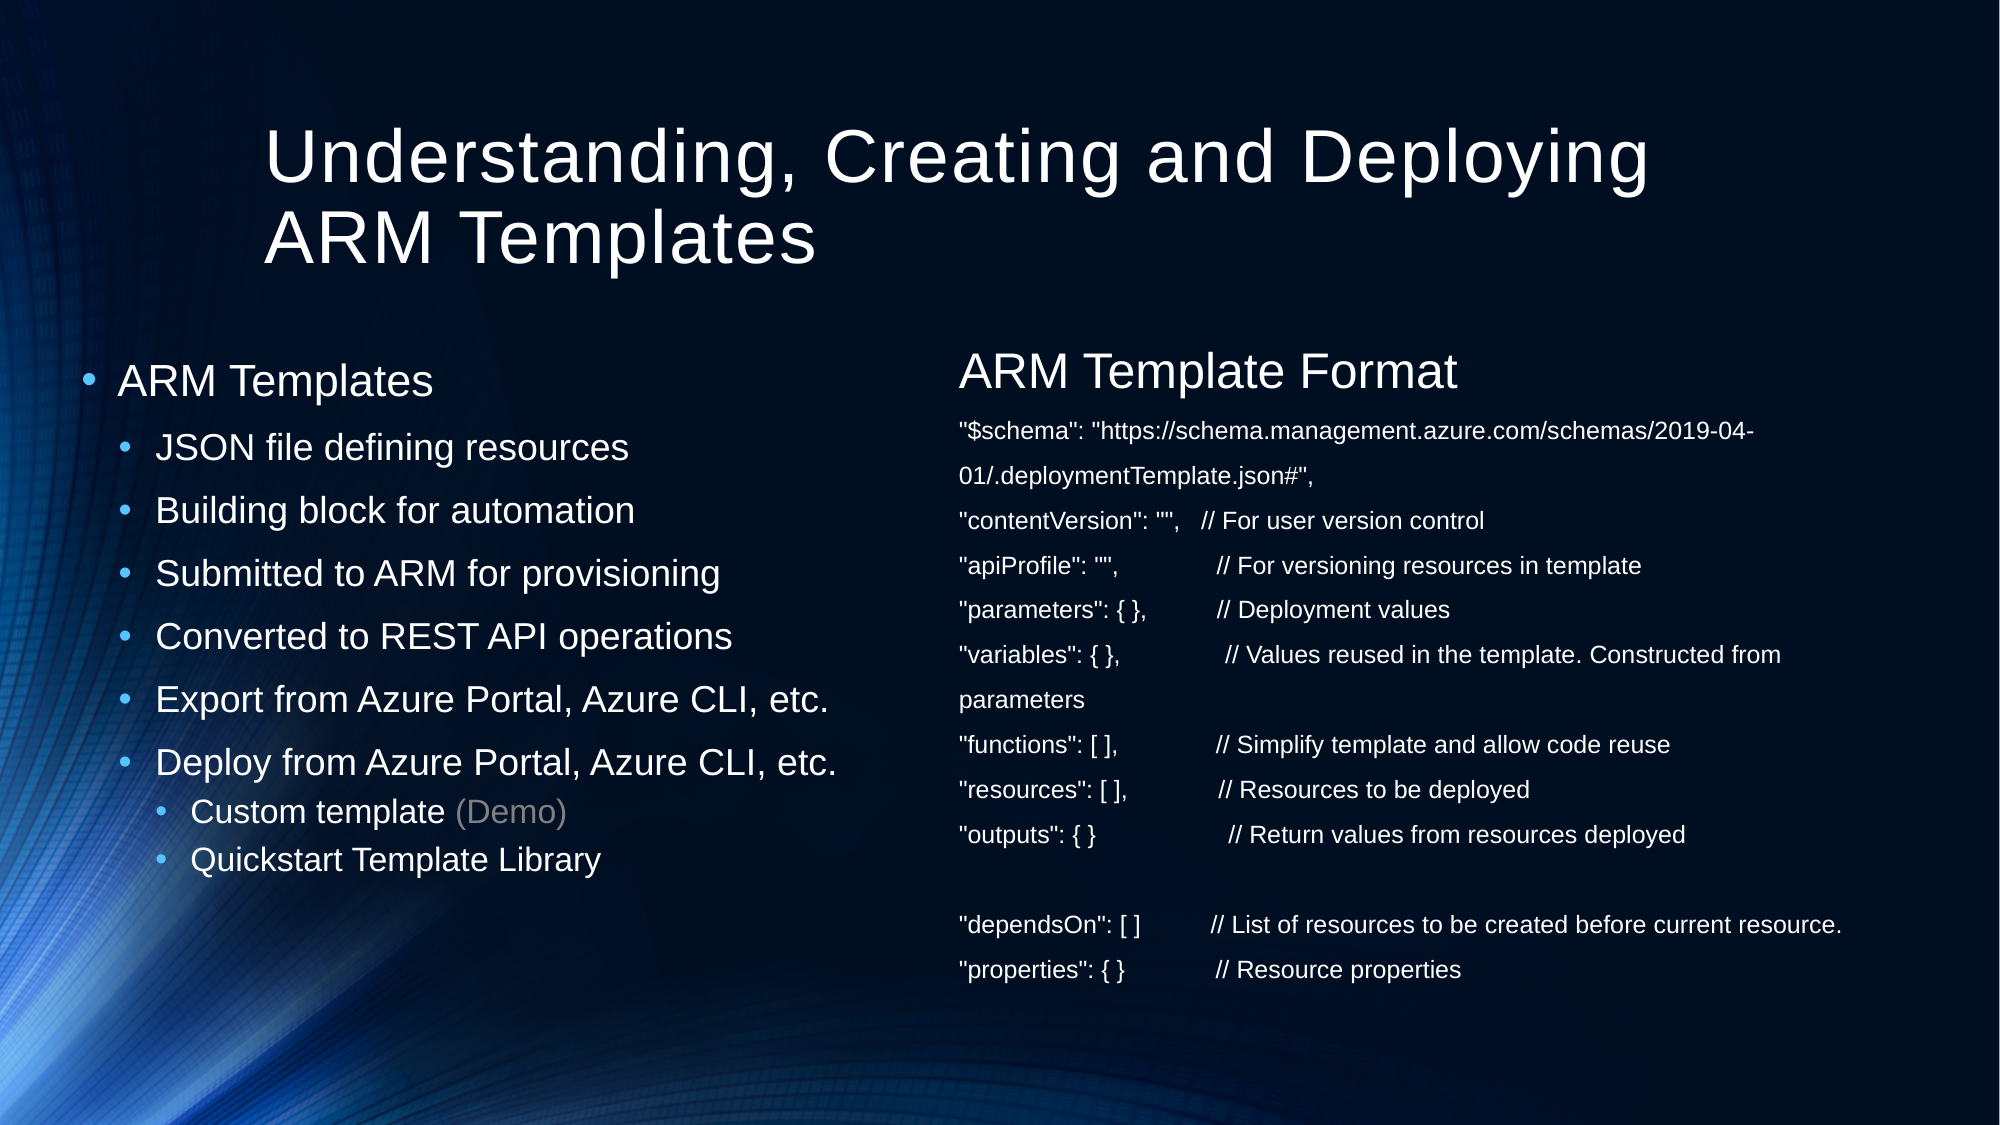

# Understanding, Creating and Deploying ARM Templates
ARM Template Format
"$schema": "https://schema.management.azure.com/schemas/2019-04-01/.deploymentTemplate.json#",
"contentVersion": "",   // For user version control
"apiProfile": "",              // For versioning resources in template
"parameters": { },          // Deployment values
"variables": { },               // Values reused in the template. Constructed from parameters
"functions": [ ],              // Simplify template and allow code reuse
"resources": [ ],             // Resources to be deployed
"outputs": { }                   // Return values from resources deployed

"dependsOn": [ ]          // List of resources to be created before current resource.
"properties": { }             // Resource properties

ARM Templates
JSON file defining resources
Building block for automation
Submitted to ARM for provisioning
Converted to REST API operations
Export from Azure Portal, Azure CLI, etc.
Deploy from Azure Portal, Azure CLI, etc.
Custom template (Demo)
Quickstart Template Library